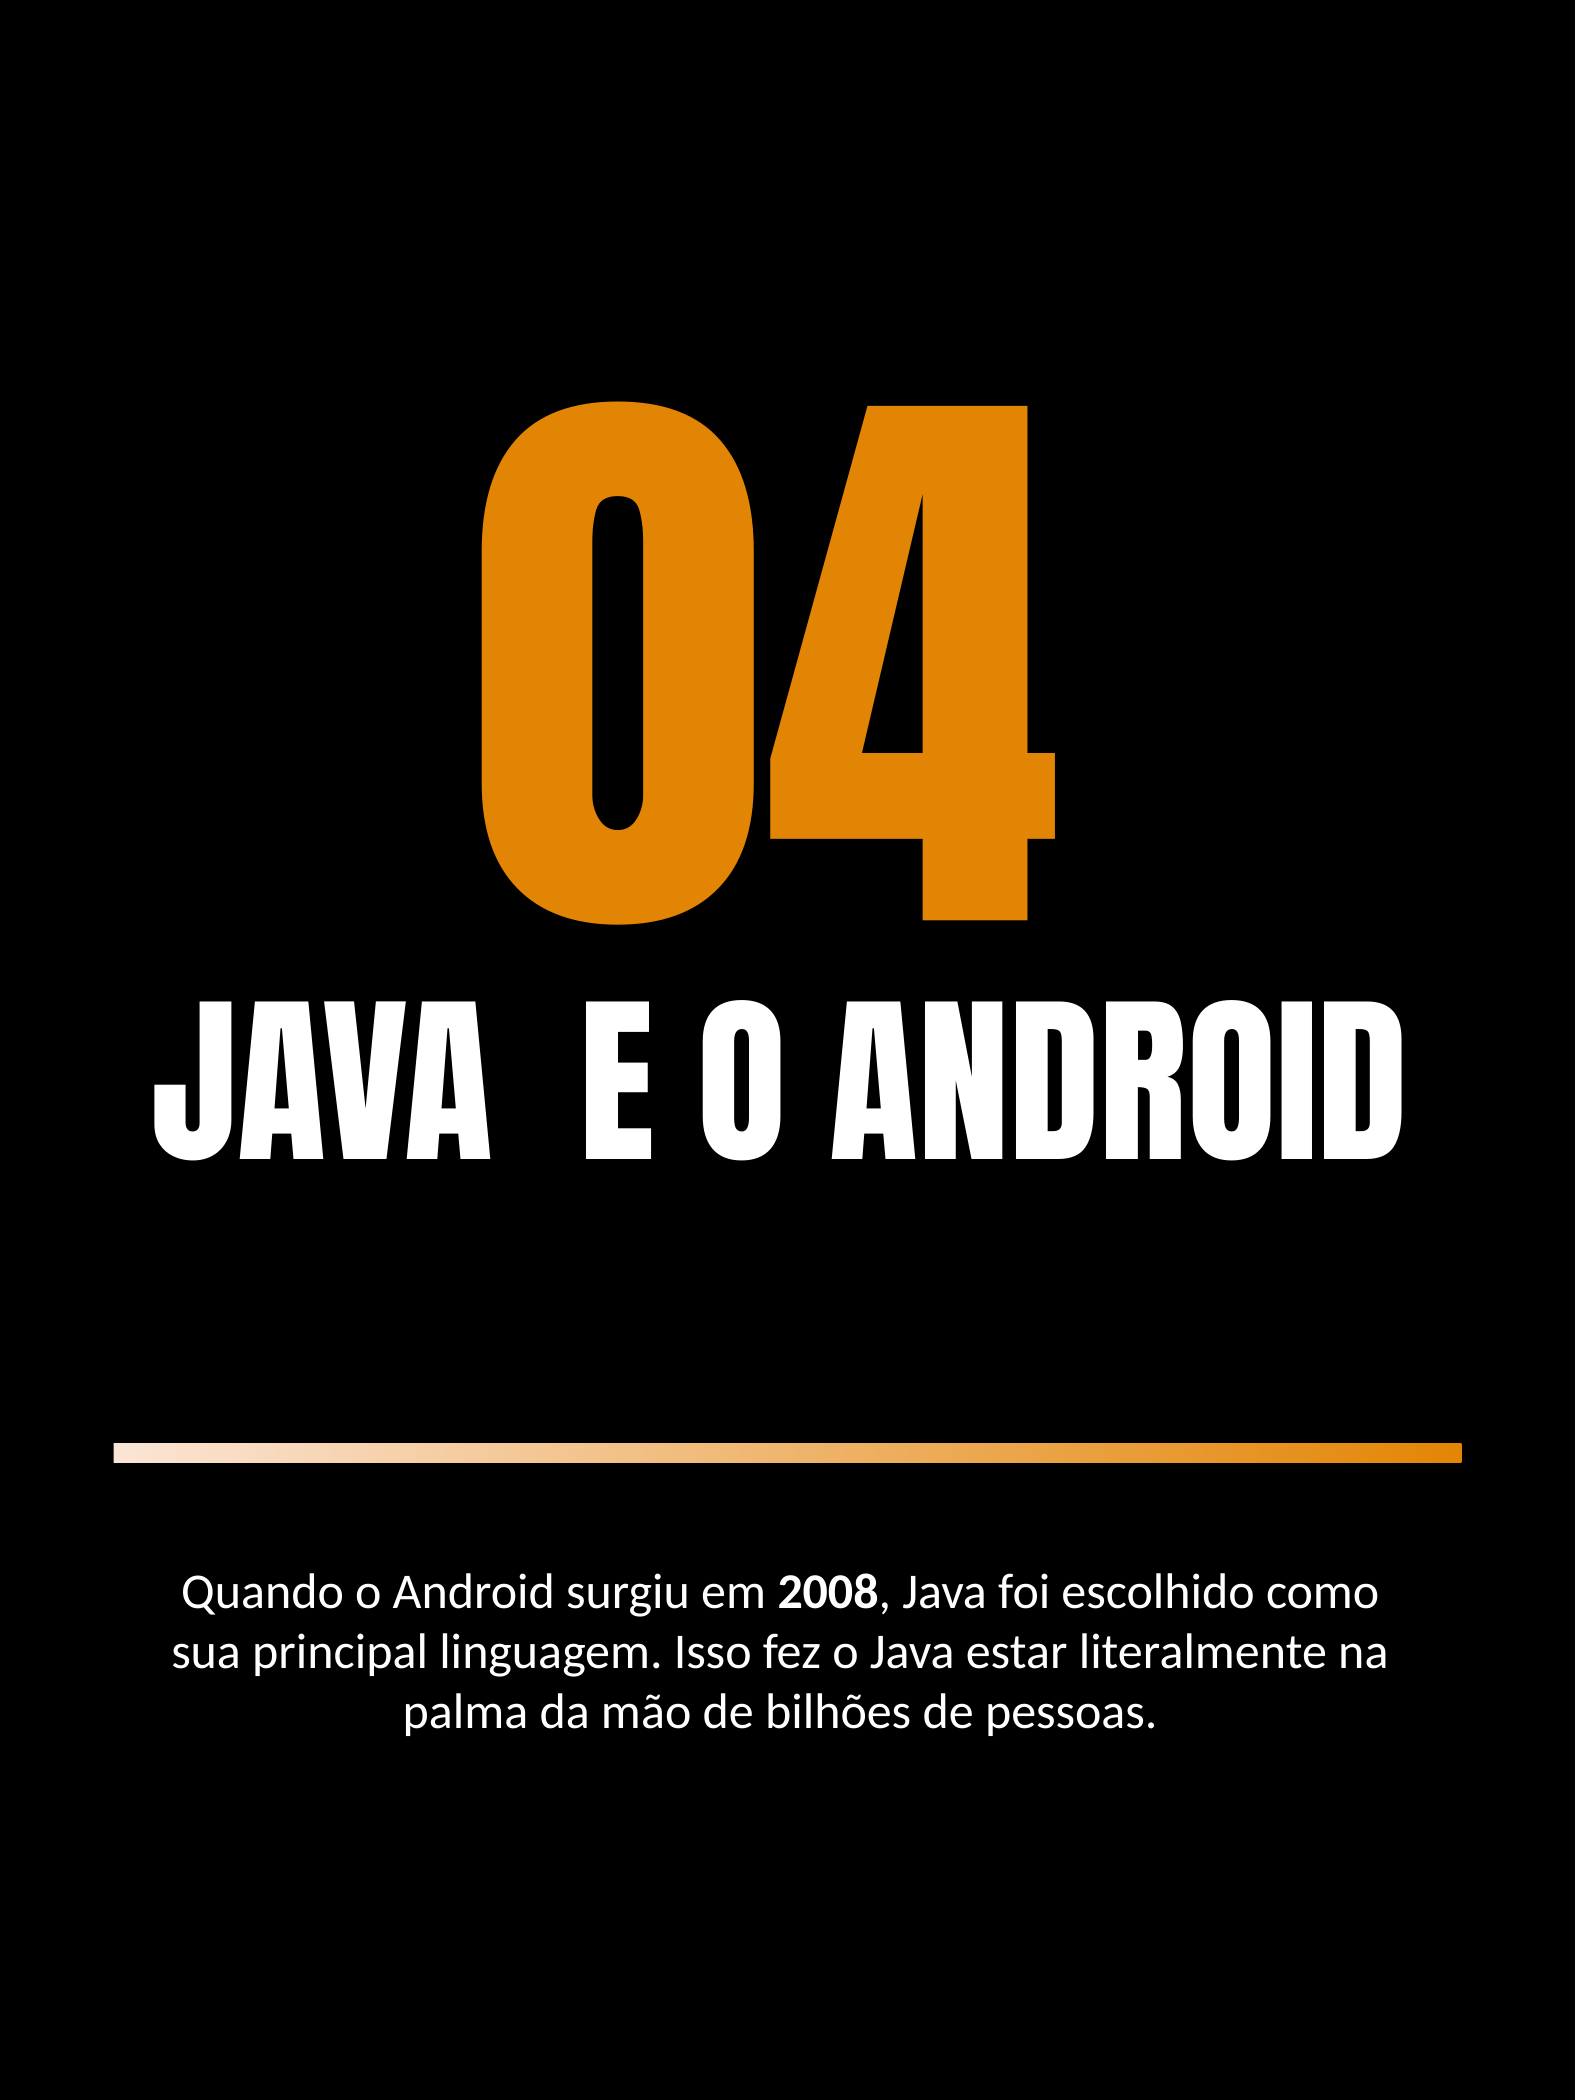

04

JAVA  E O ANDROID

Quando o Android surgiu em 2008, Java foi escolhido como sua principal linguagem. Isso fez o Java estar literalmente na palma da mão de bilhões de pessoas.
JAVA - NIKSON HERNANDES
9